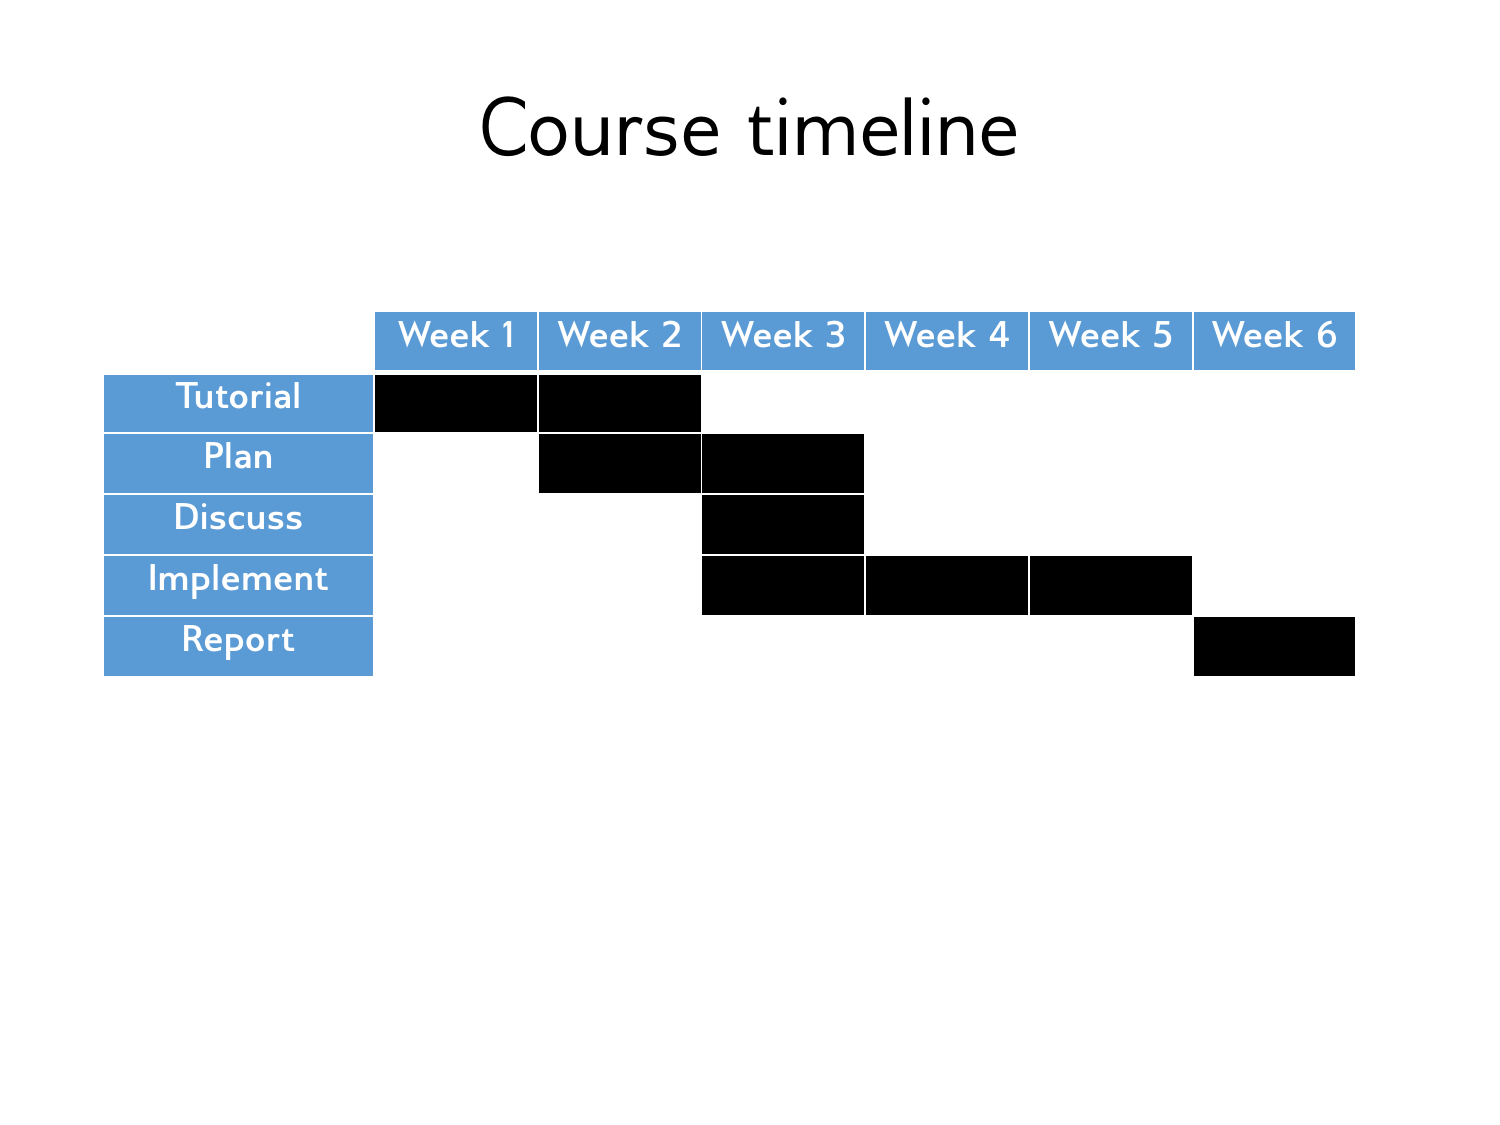

# Course timeline
|  | Week 1 | Week 2 | Week 3 | Week 4 | Week 5 | Week 6 |
| --- | --- | --- | --- | --- | --- | --- |
| Tutorial |  |  |  |  |  |  |
| Plan |  |  |  |  |  |  |
| Discuss |  |  |  |  |  |  |
| Implement |  |  |  |  |  |  |
| Report |  |  |  |  |  |  |